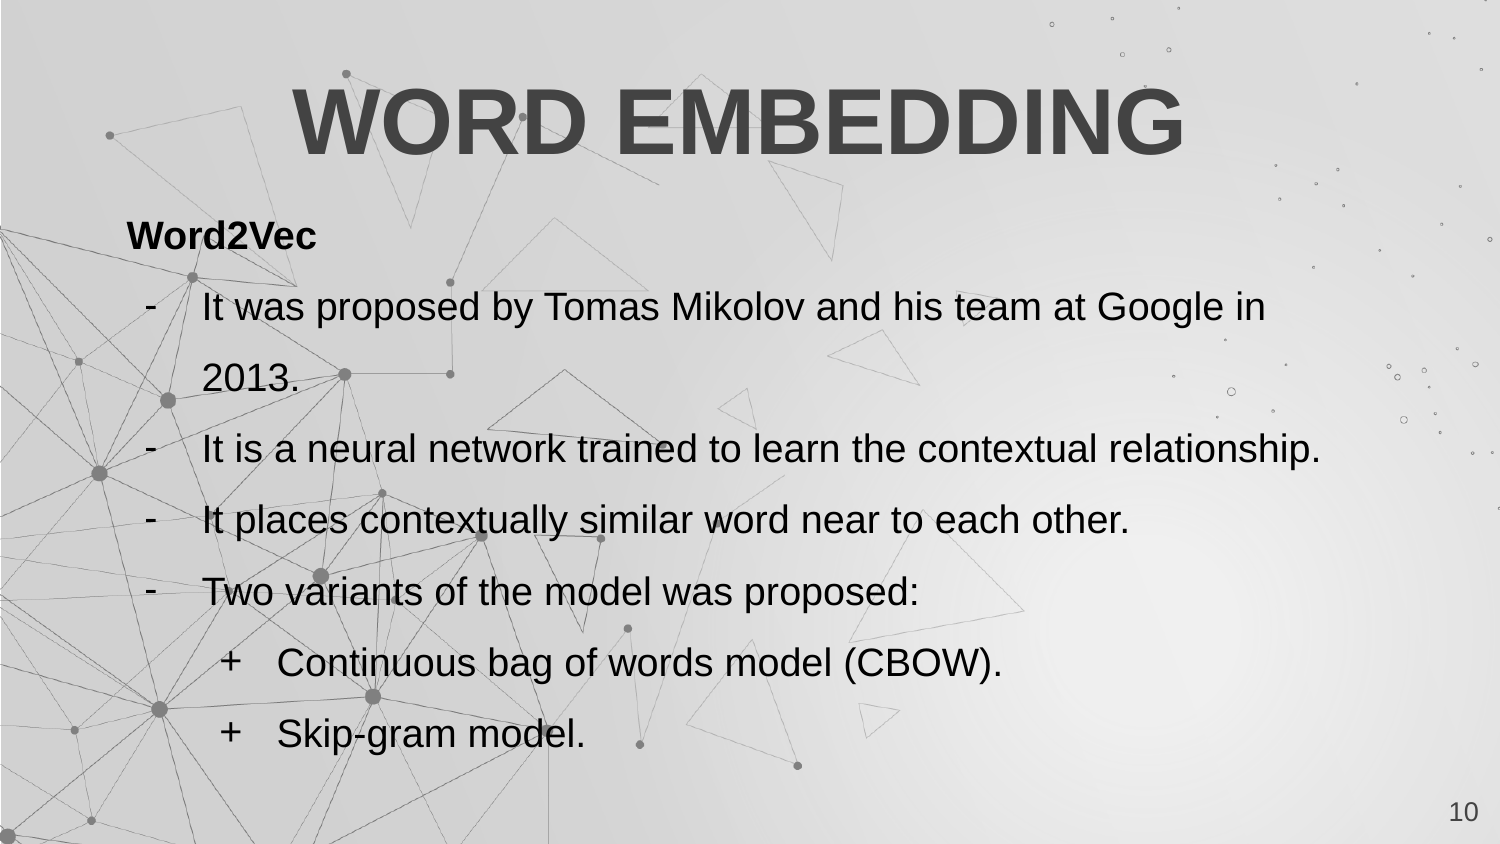

# WORD EMBEDDING
Word2Vec
It was proposed by Tomas Mikolov and his team at Google in 2013.
It is a neural network trained to learn the contextual relationship.
It places contextually similar word near to each other.
Two variants of the model was proposed:
Continuous bag of words model (CBOW).
Skip-gram model.
10